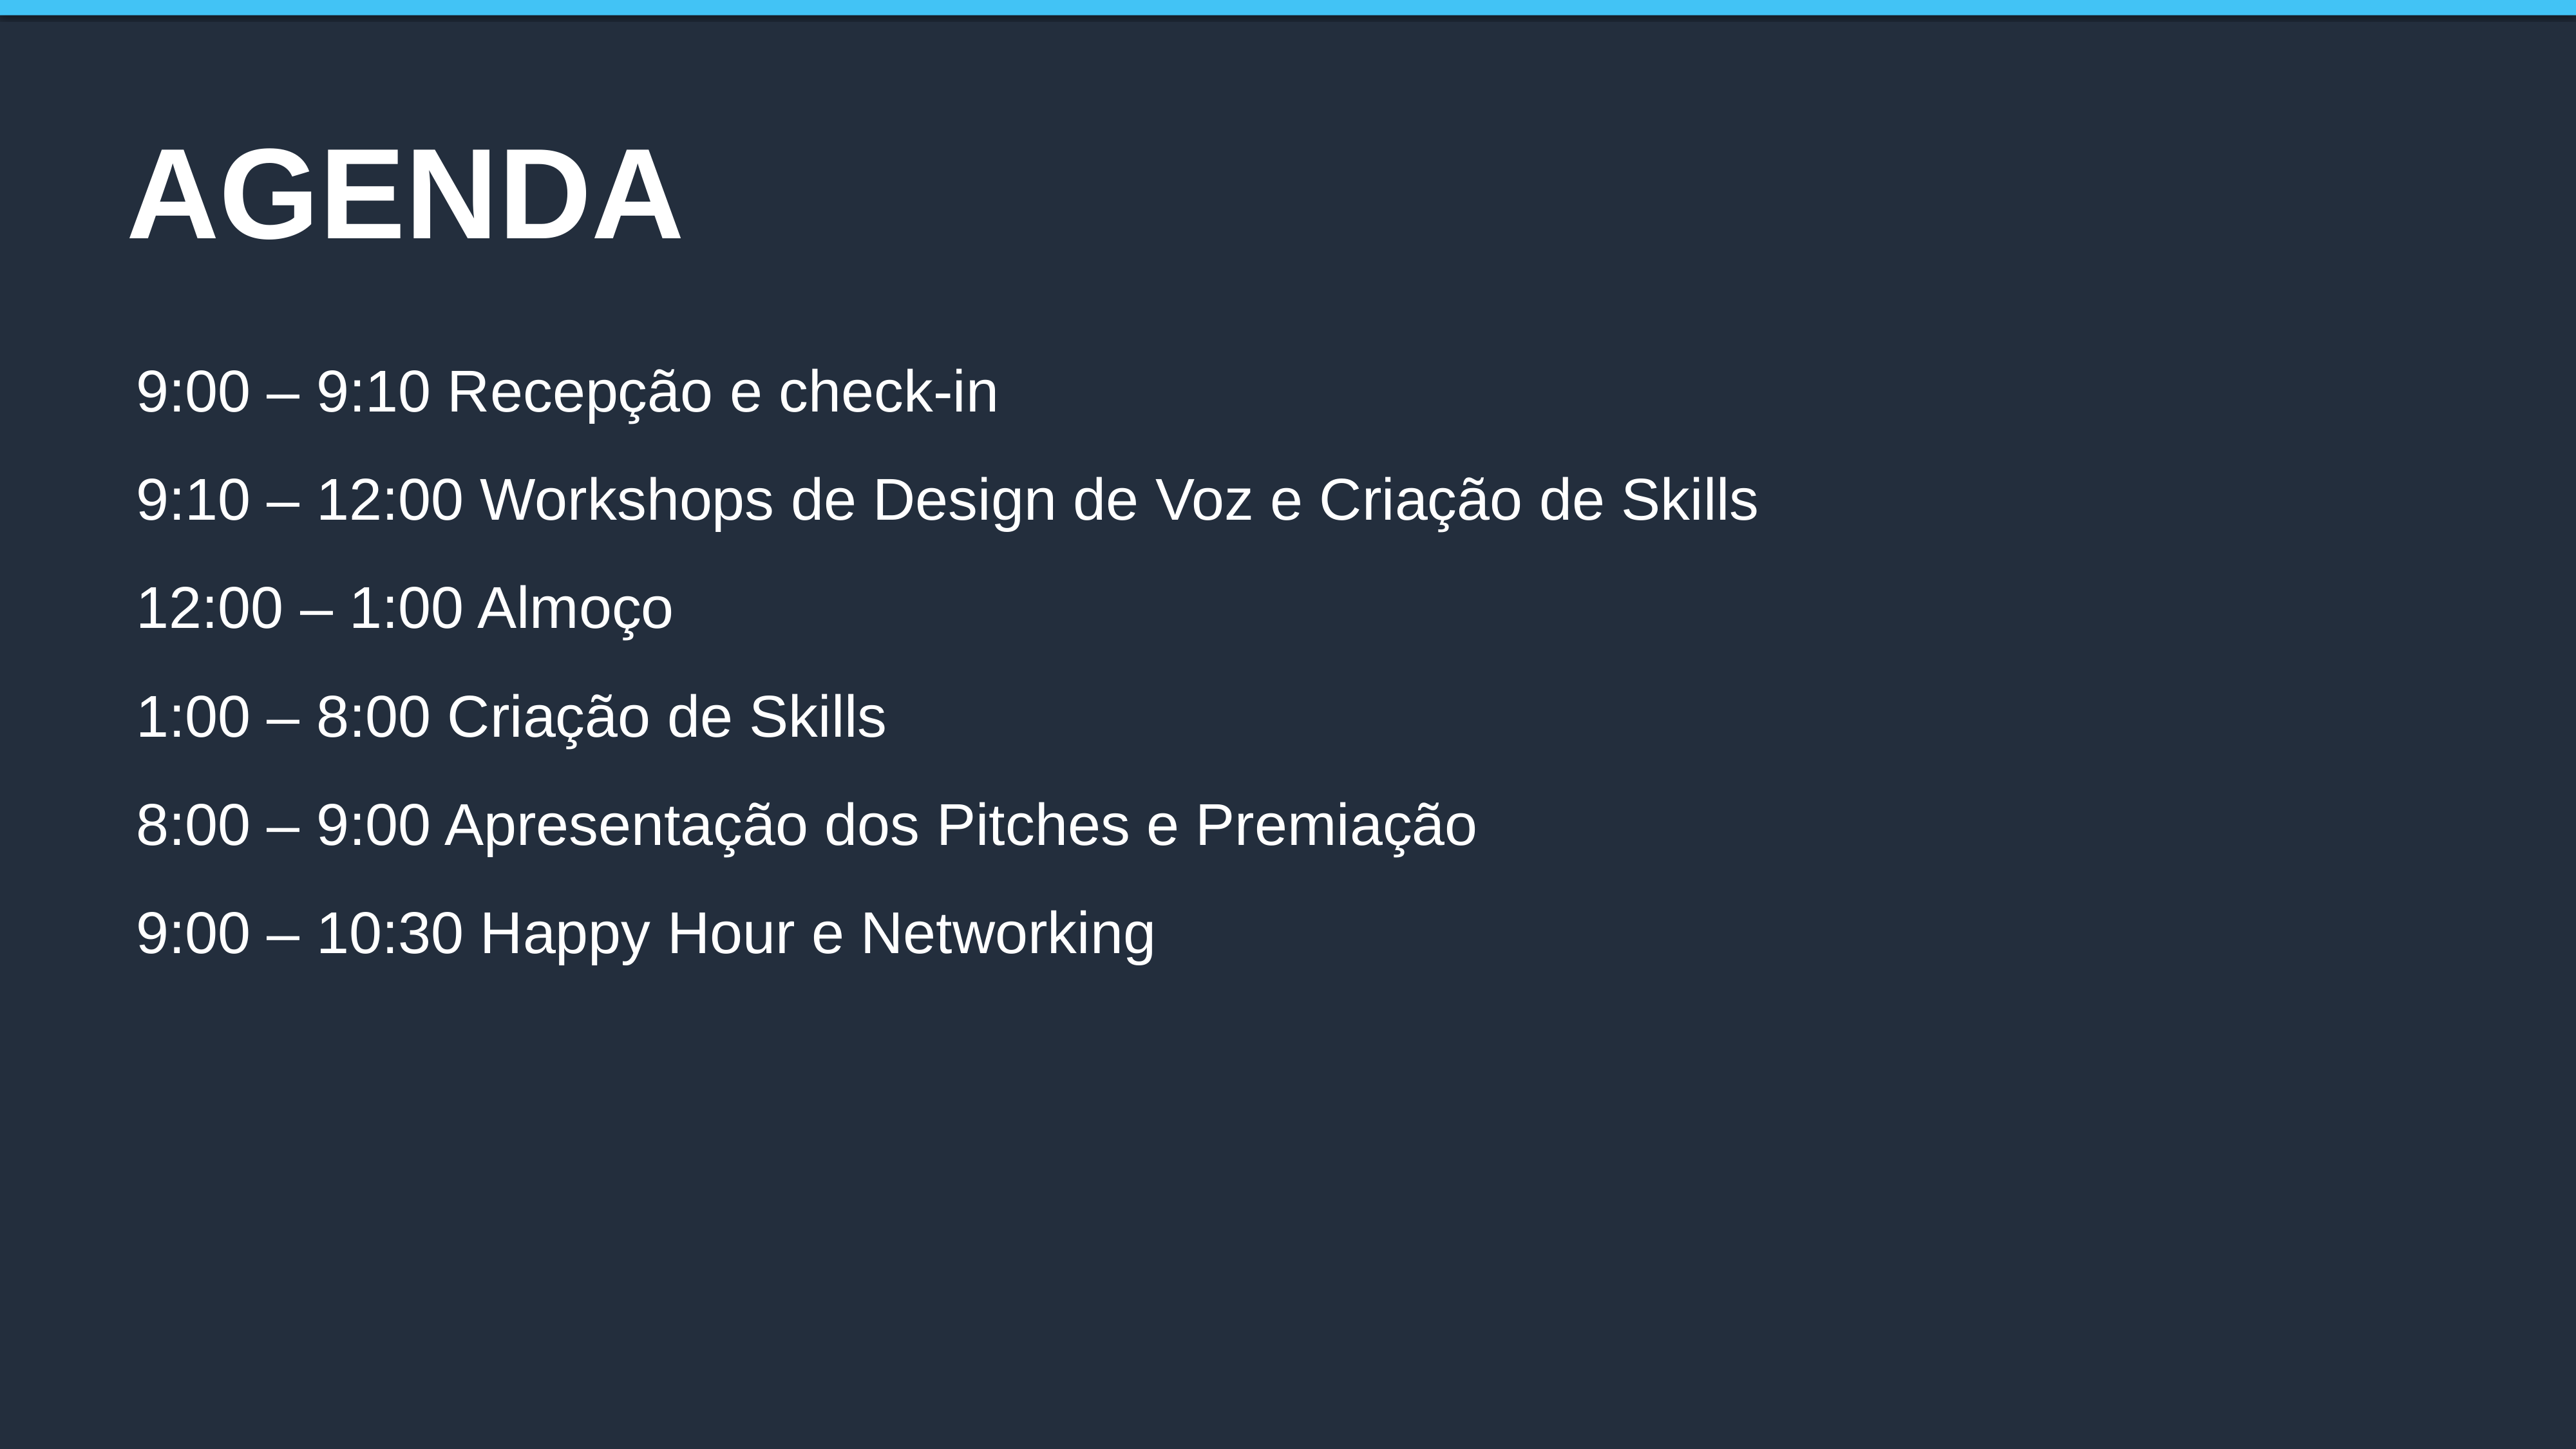

AGENDA
9:00 – 9:10 Recepção e check-in
9:10 – 12:00 Workshops de Design de Voz e Criação de Skills
12:00 – 1:00 Almoço
1:00 – 8:00 Criação de Skills
8:00 – 9:00 Apresentação dos Pitches e Premiação
9:00 – 10:30 Happy Hour e Networking